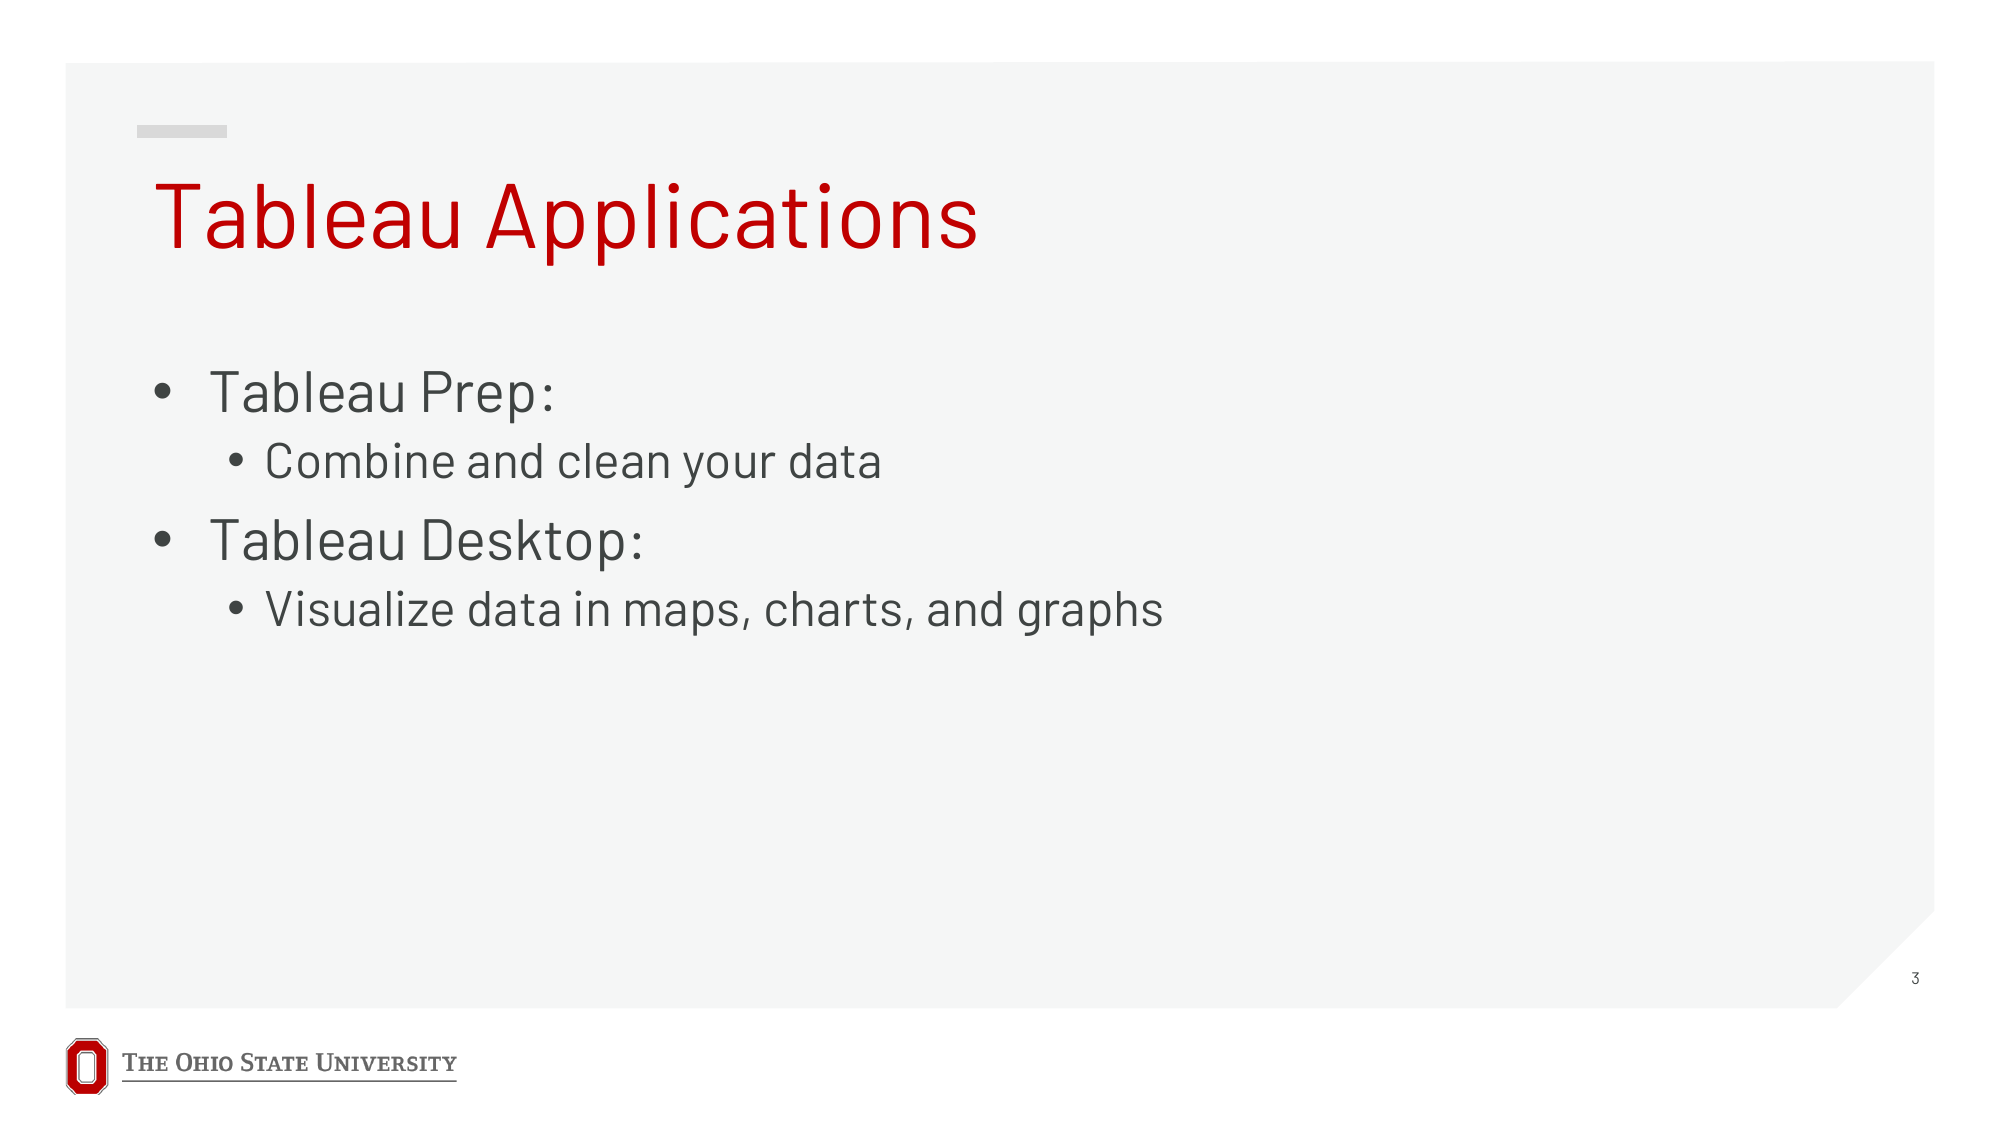

# Tableau Applications
Tableau Prep:
Combine and clean your data
Tableau Desktop:
Visualize data in maps, charts, and graphs

3